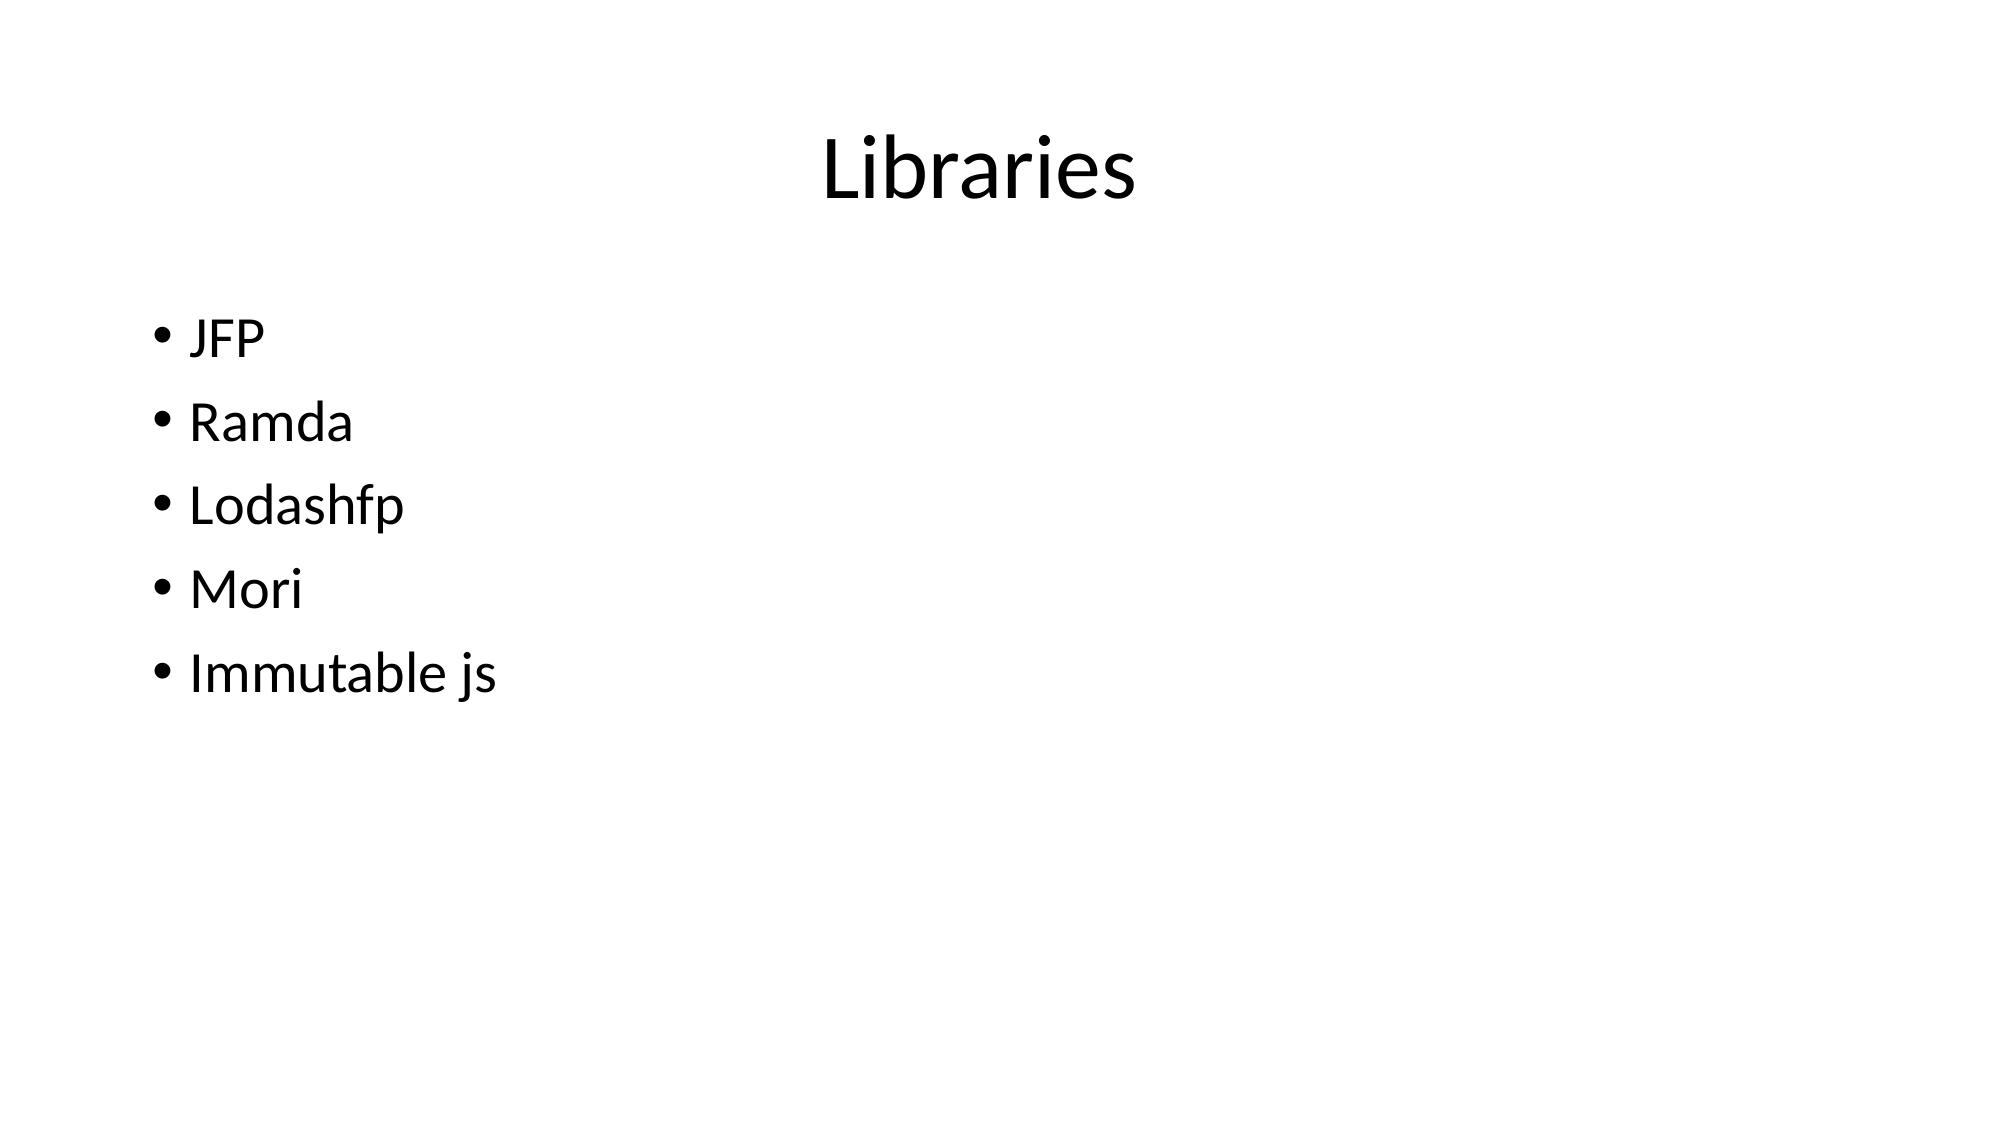

# Libraries
JFP
Ramda
Lodashfp
Mori
Immutable js